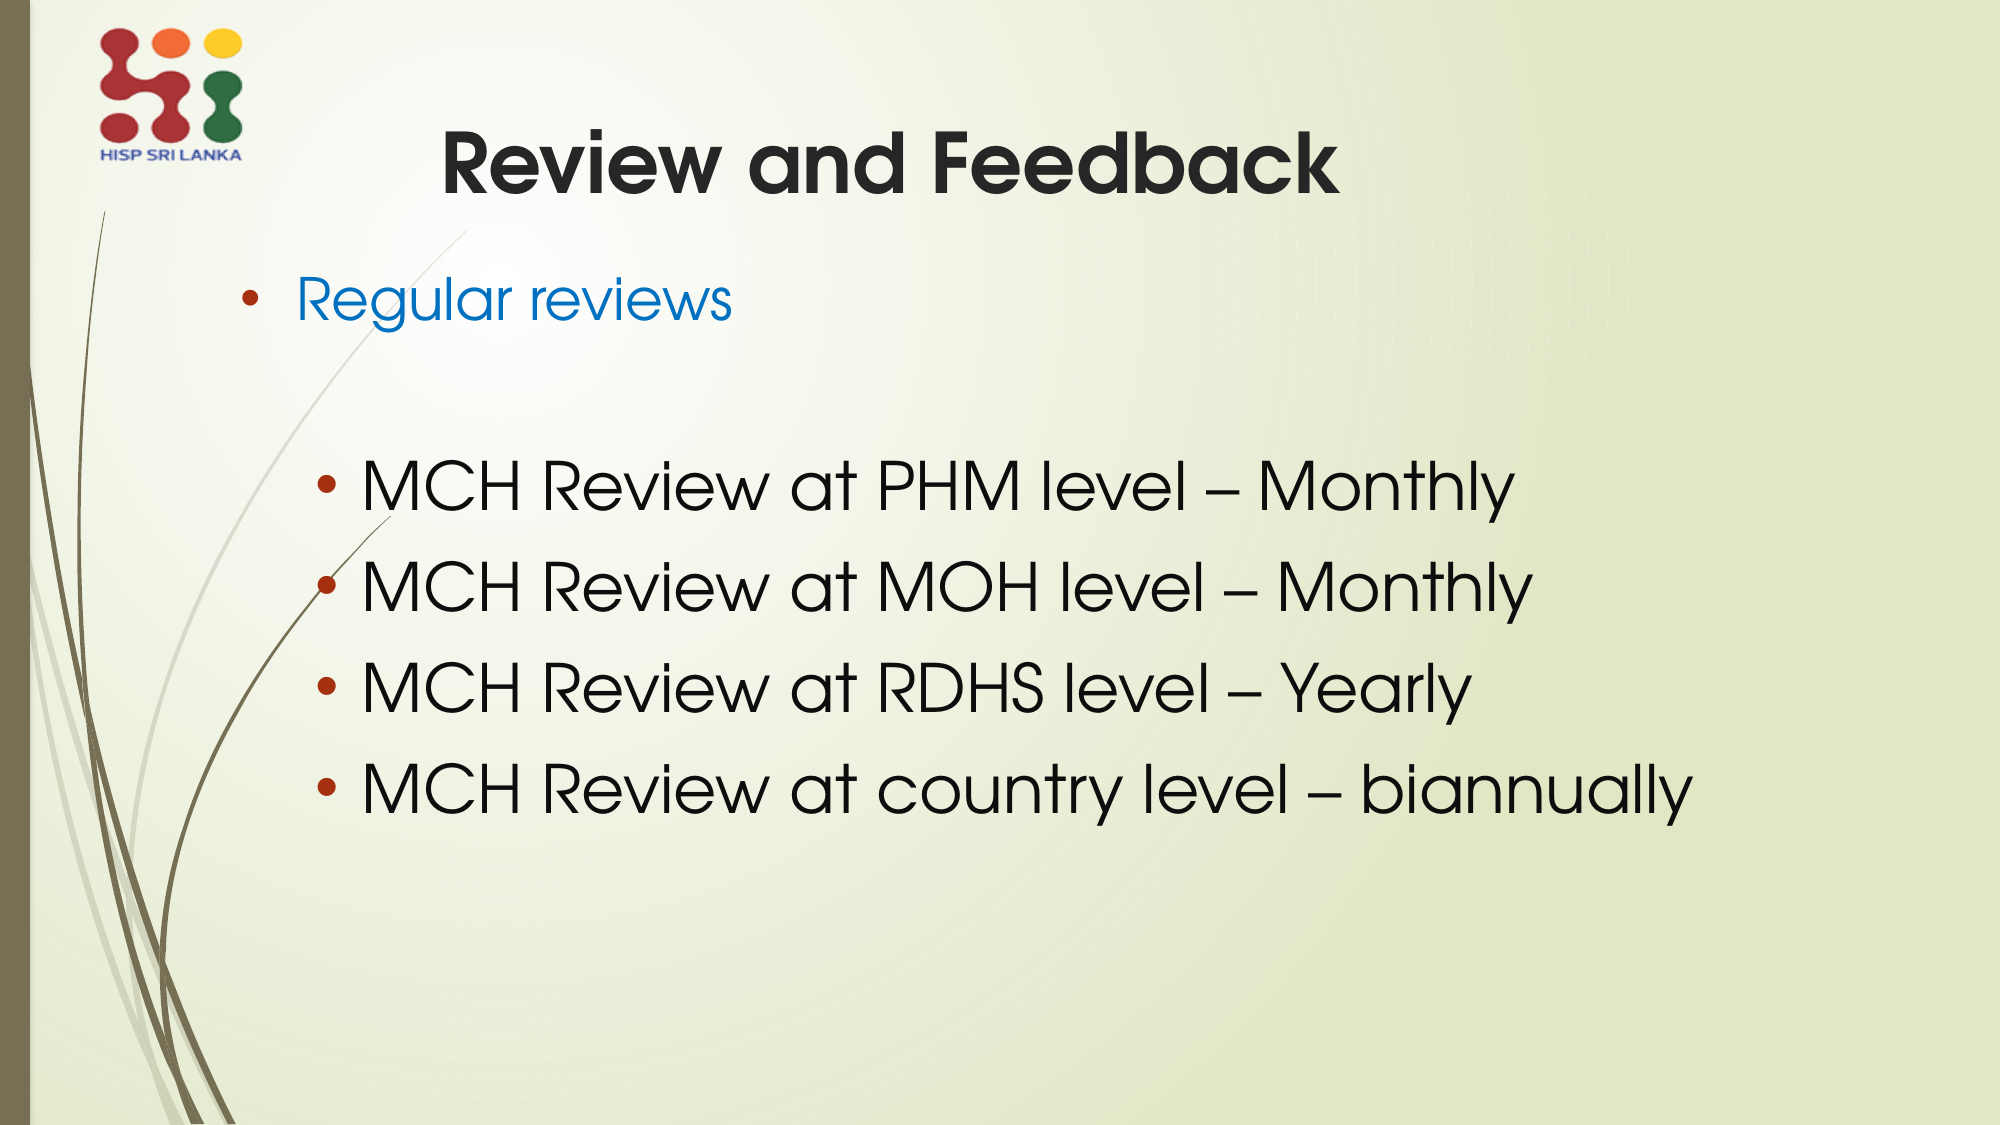

# Review and Feedback
Regular reviews

MCH Review at PHM level – Monthly
MCH Review at MOH level – Monthly
MCH Review at RDHS level – Yearly
MCH Review at country level – biannually